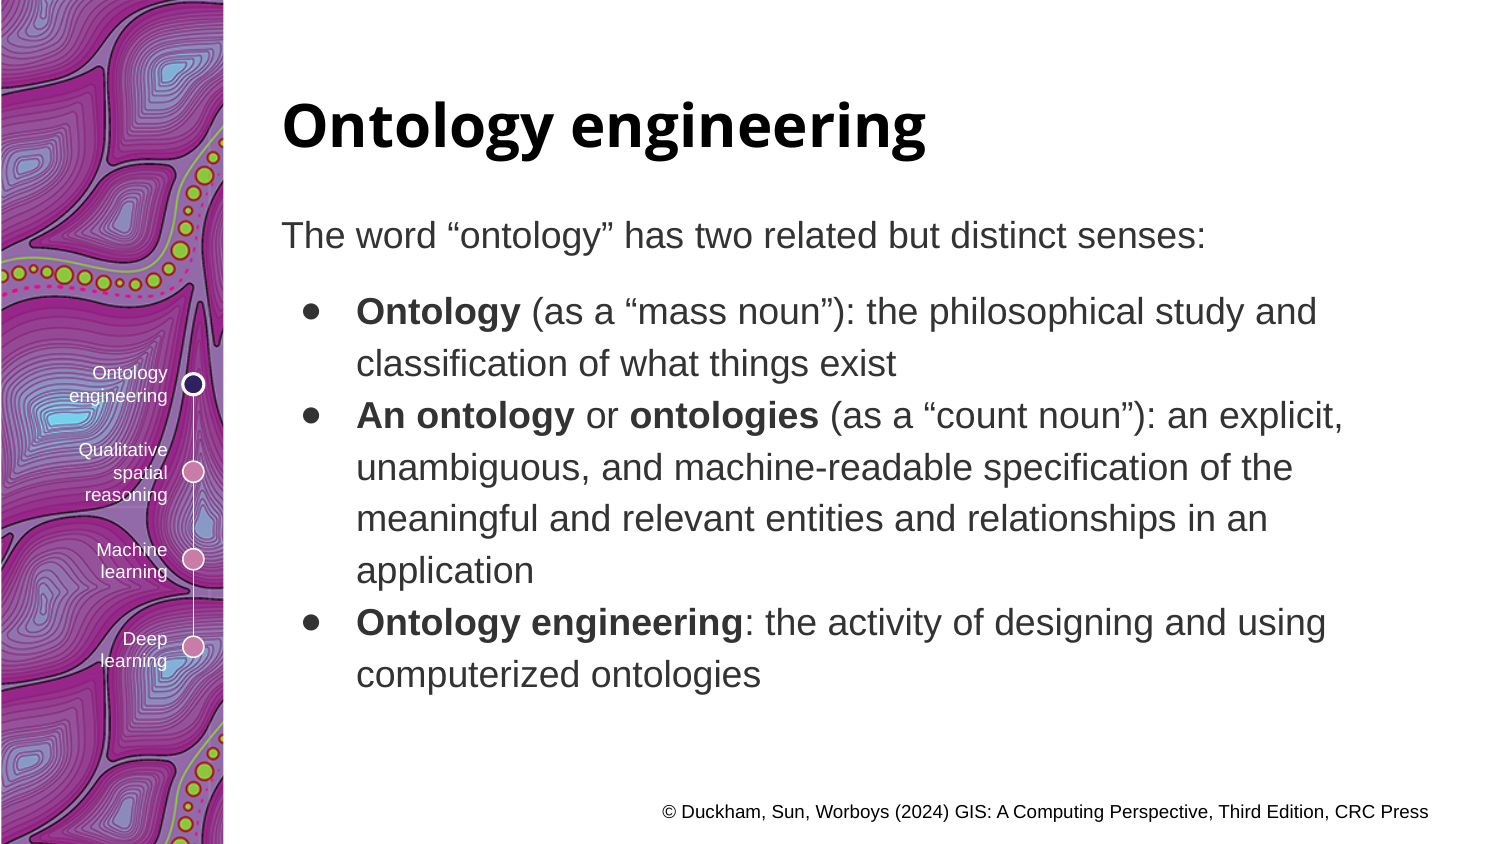

# Ontology engineering
The word “ontology” has two related but distinct senses:
Ontology (as a “mass noun”): the philosophical study and classification of what things exist
An ontology or ontologies (as a “count noun”): an explicit, unambiguous, and machine-readable specification of the meaningful and relevant entities and relationships in an application
Ontology engineering: the activity of designing and using computerized ontologies